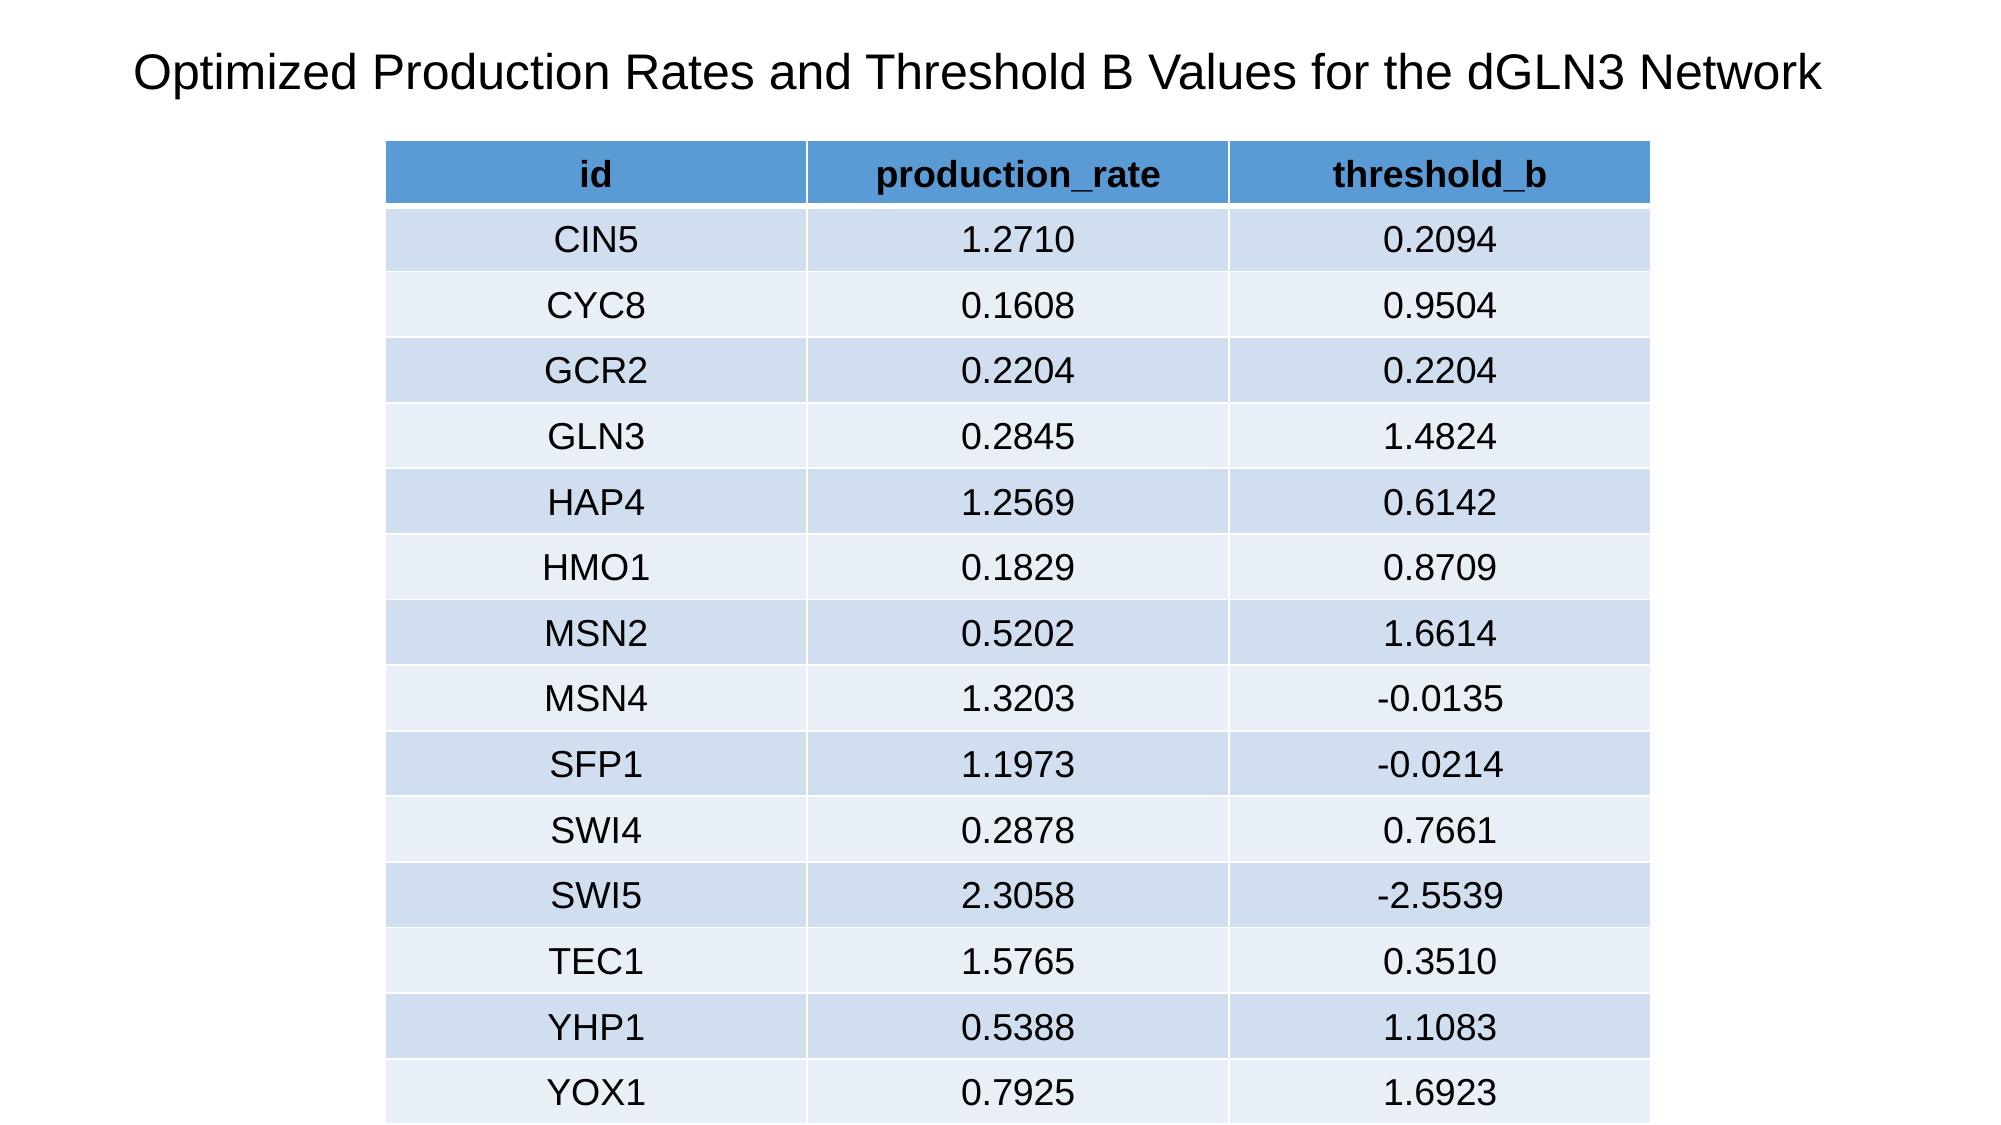

Optimized Production Rates and Threshold B Values for the dGLN3 Network
| id | production\_rate | threshold\_b |
| --- | --- | --- |
| CIN5 | 1.2710 | 0.2094 |
| CYC8 | 0.1608 | 0.9504 |
| GCR2 | 0.2204 | 0.2204 |
| GLN3 | 0.2845 | 1.4824 |
| HAP4 | 1.2569 | 0.6142 |
| HMO1 | 0.1829 | 0.8709 |
| MSN2 | 0.5202 | 1.6614 |
| MSN4 | 1.3203 | -0.0135 |
| SFP1 | 1.1973 | -0.0214 |
| SWI4 | 0.2878 | 0.7661 |
| SWI5 | 2.3058 | -2.5539 |
| TEC1 | 1.5765 | 0.3510 |
| YHP1 | 0.5388 | 1.1083 |
| YOX1 | 0.7925 | 1.6923 |